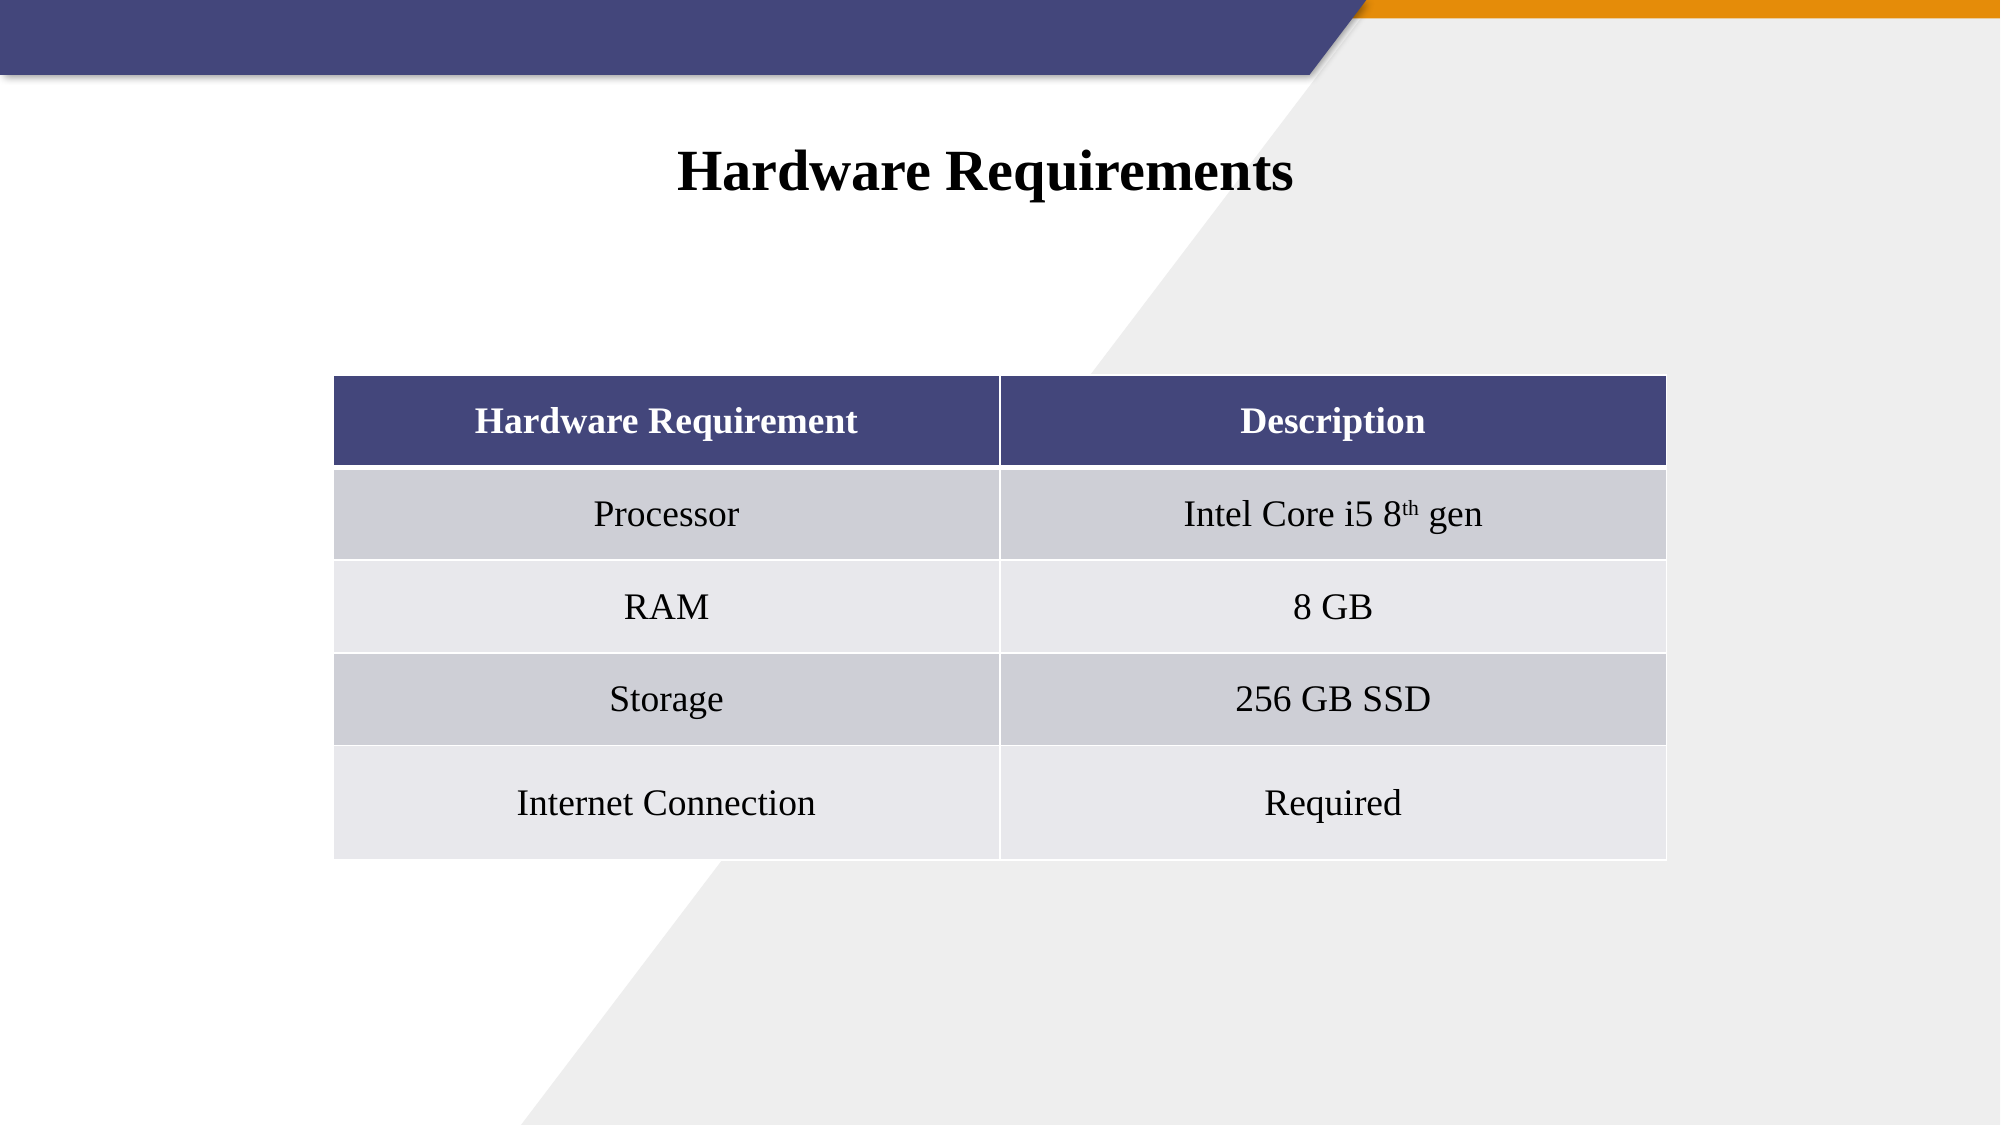

Hardware Requirements
| Hardware Requirement | Description |
| --- | --- |
| Processor | Intel Core i5 8th gen |
| RAM | 8 GB |
| Storage | 256 GB SSD |
| Internet Connection | Required |